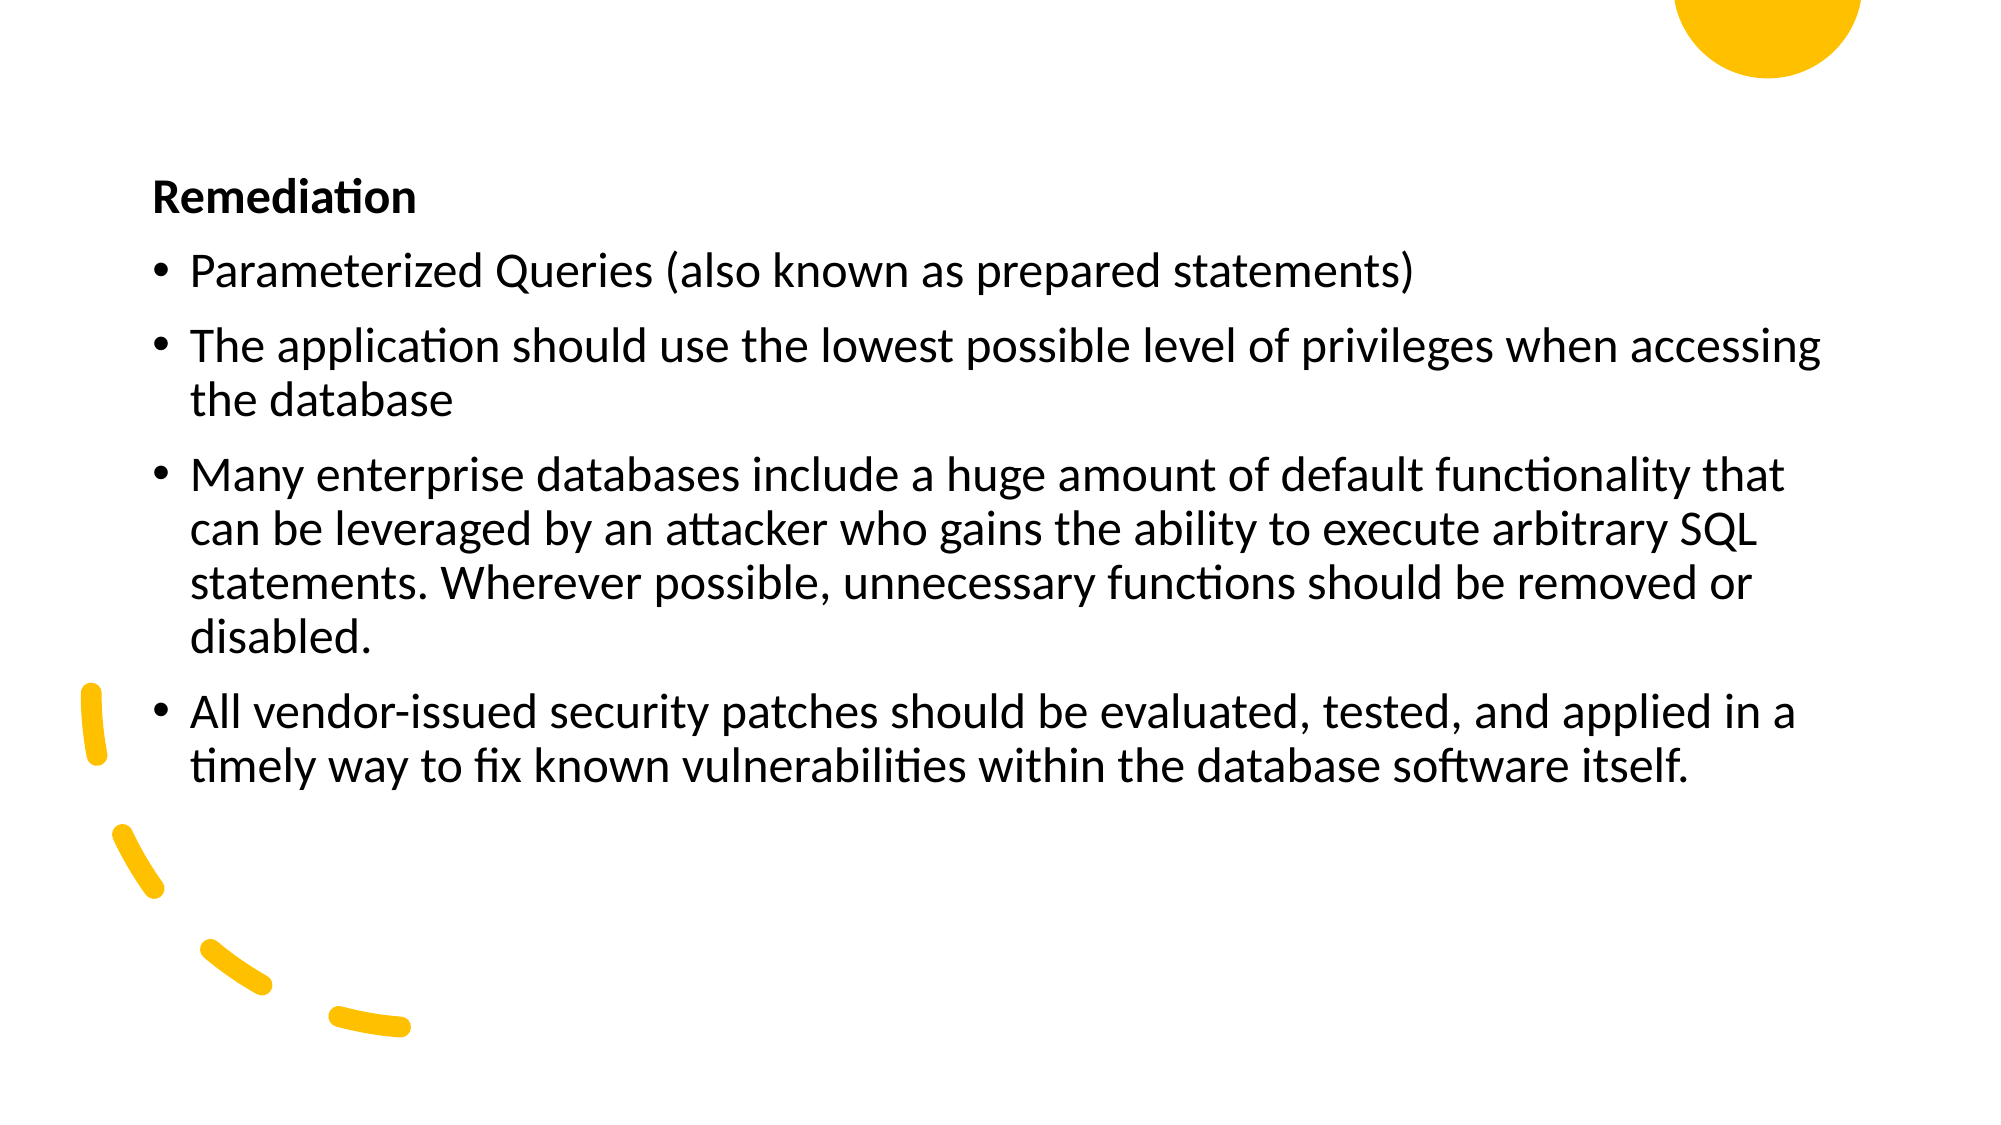

Remediation
Parameterized Queries (also known as prepared statements)
The application should use the lowest possible level of privileges when accessing the database
Many enterprise databases include a huge amount of default functionality that can be leveraged by an attacker who gains the ability to execute arbitrary SQL statements. Wherever possible, unnecessary functions should be removed or disabled.
All vendor-issued security patches should be evaluated, tested, and applied in a timely way to fix known vulnerabilities within the database software itself.